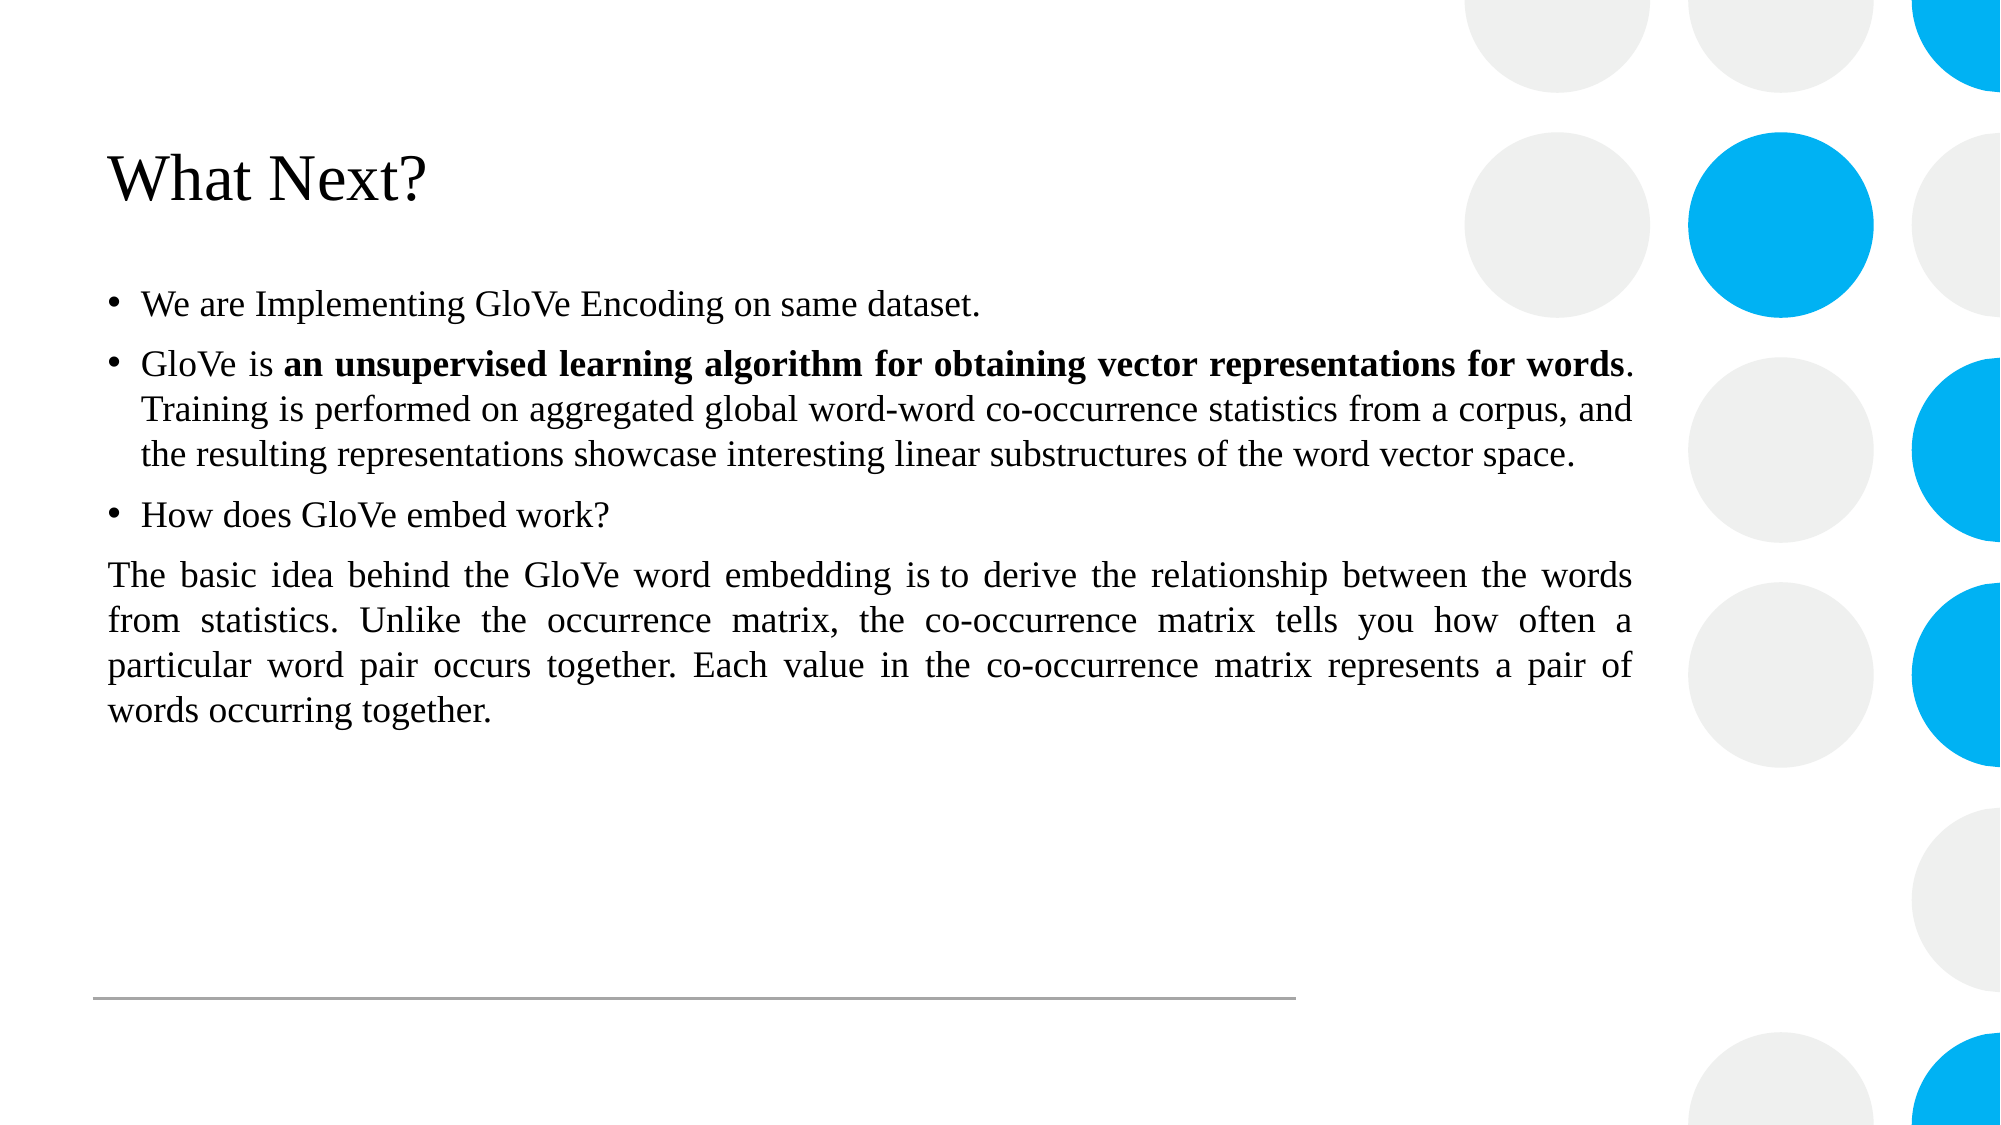

# What Next?
We are Implementing GloVe Encoding on same dataset.
GloVe is an unsupervised learning algorithm for obtaining vector representations for words. Training is performed on aggregated global word-word co-occurrence statistics from a corpus, and the resulting representations showcase interesting linear substructures of the word vector space.
How does GloVe embed work?
The basic idea behind the GloVe word embedding is to derive the relationship between the words from statistics. Unlike the occurrence matrix, the co-occurrence matrix tells you how often a particular word pair occurs together. Each value in the co-occurrence matrix represents a pair of words occurring together.